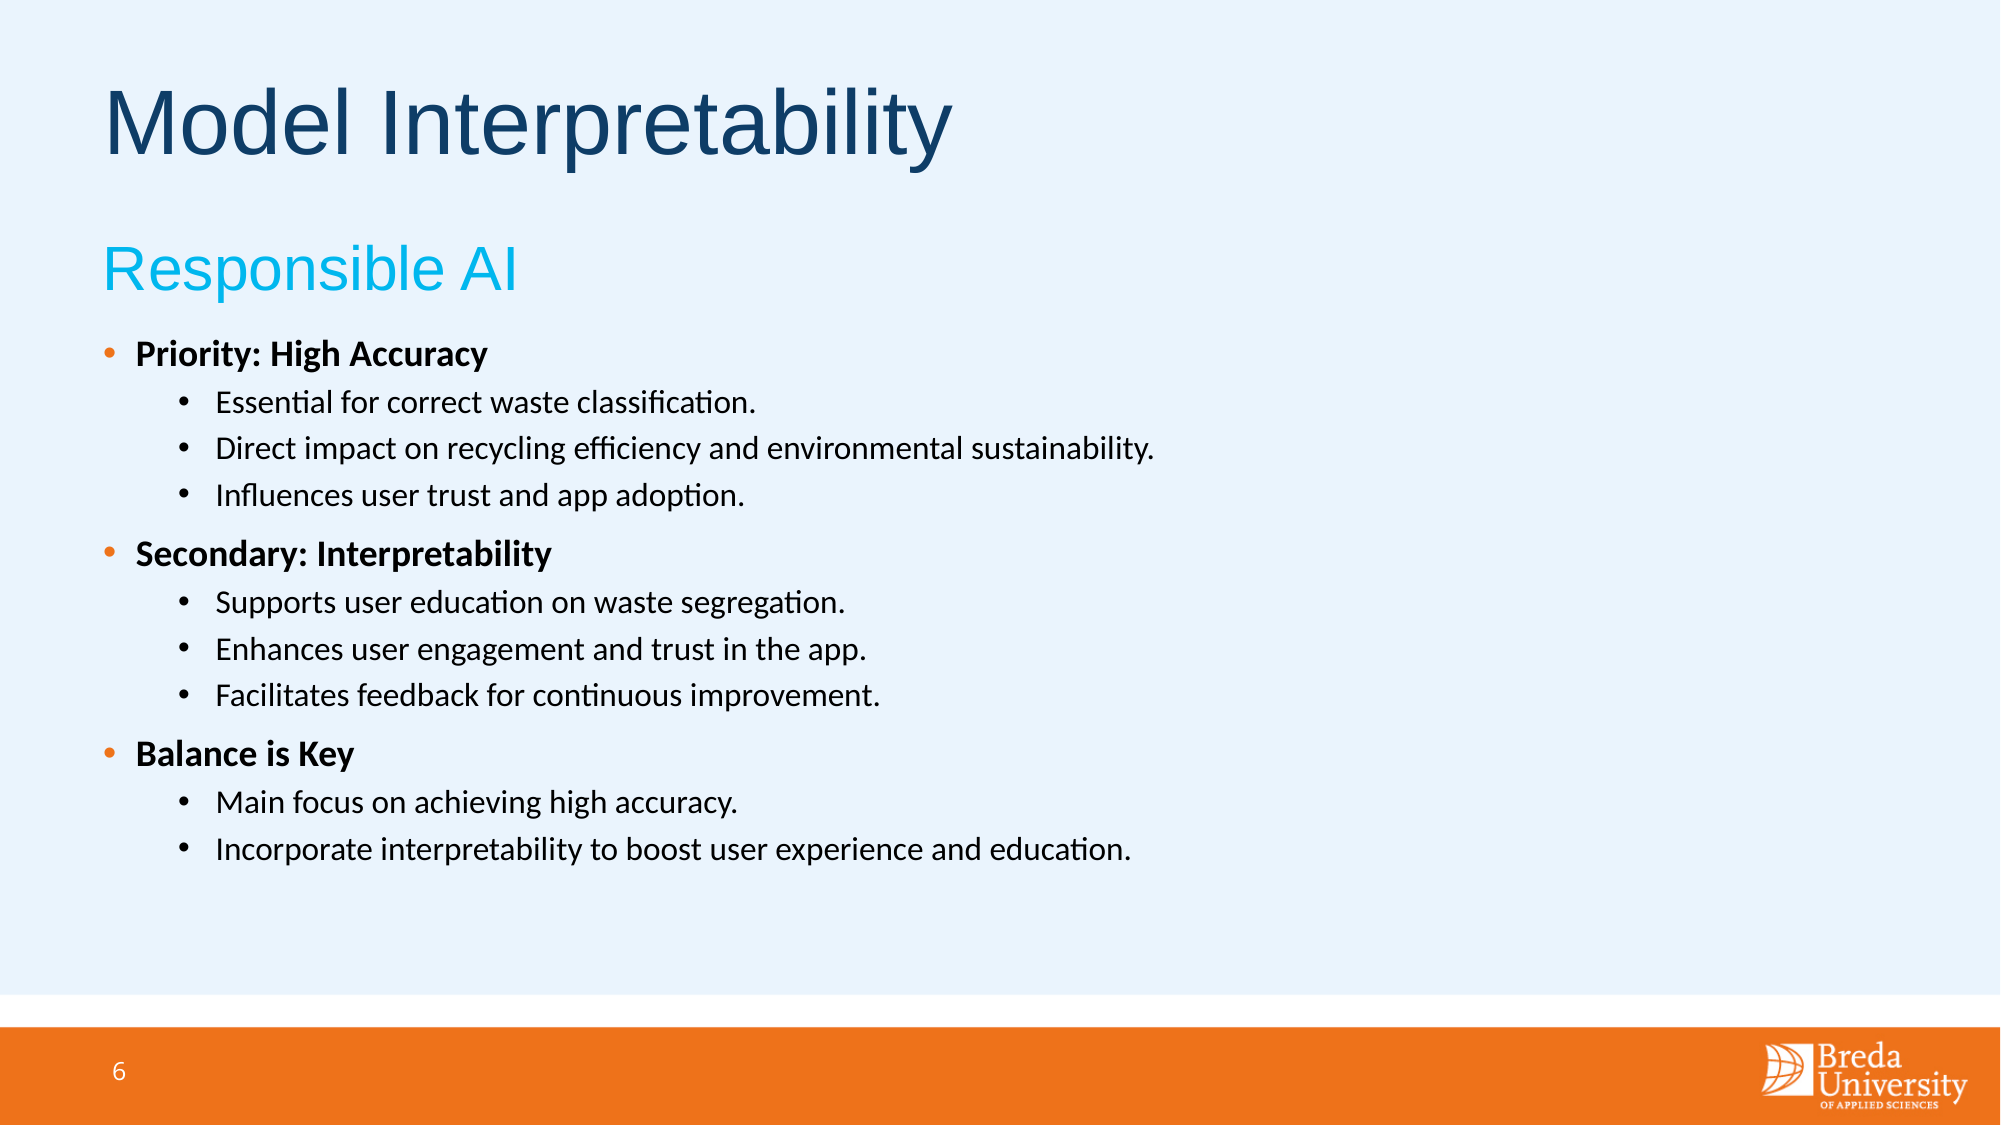

# Model Interpretability
Responsible AI
Priority: High Accuracy
Essential for correct waste classification.
Direct impact on recycling efficiency and environmental sustainability.
Influences user trust and app adoption.
Secondary: Interpretability
Supports user education on waste segregation.
Enhances user engagement and trust in the app.
Facilitates feedback for continuous improvement.
Balance is Key
Main focus on achieving high accuracy.
Incorporate interpretability to boost user experience and education.

6